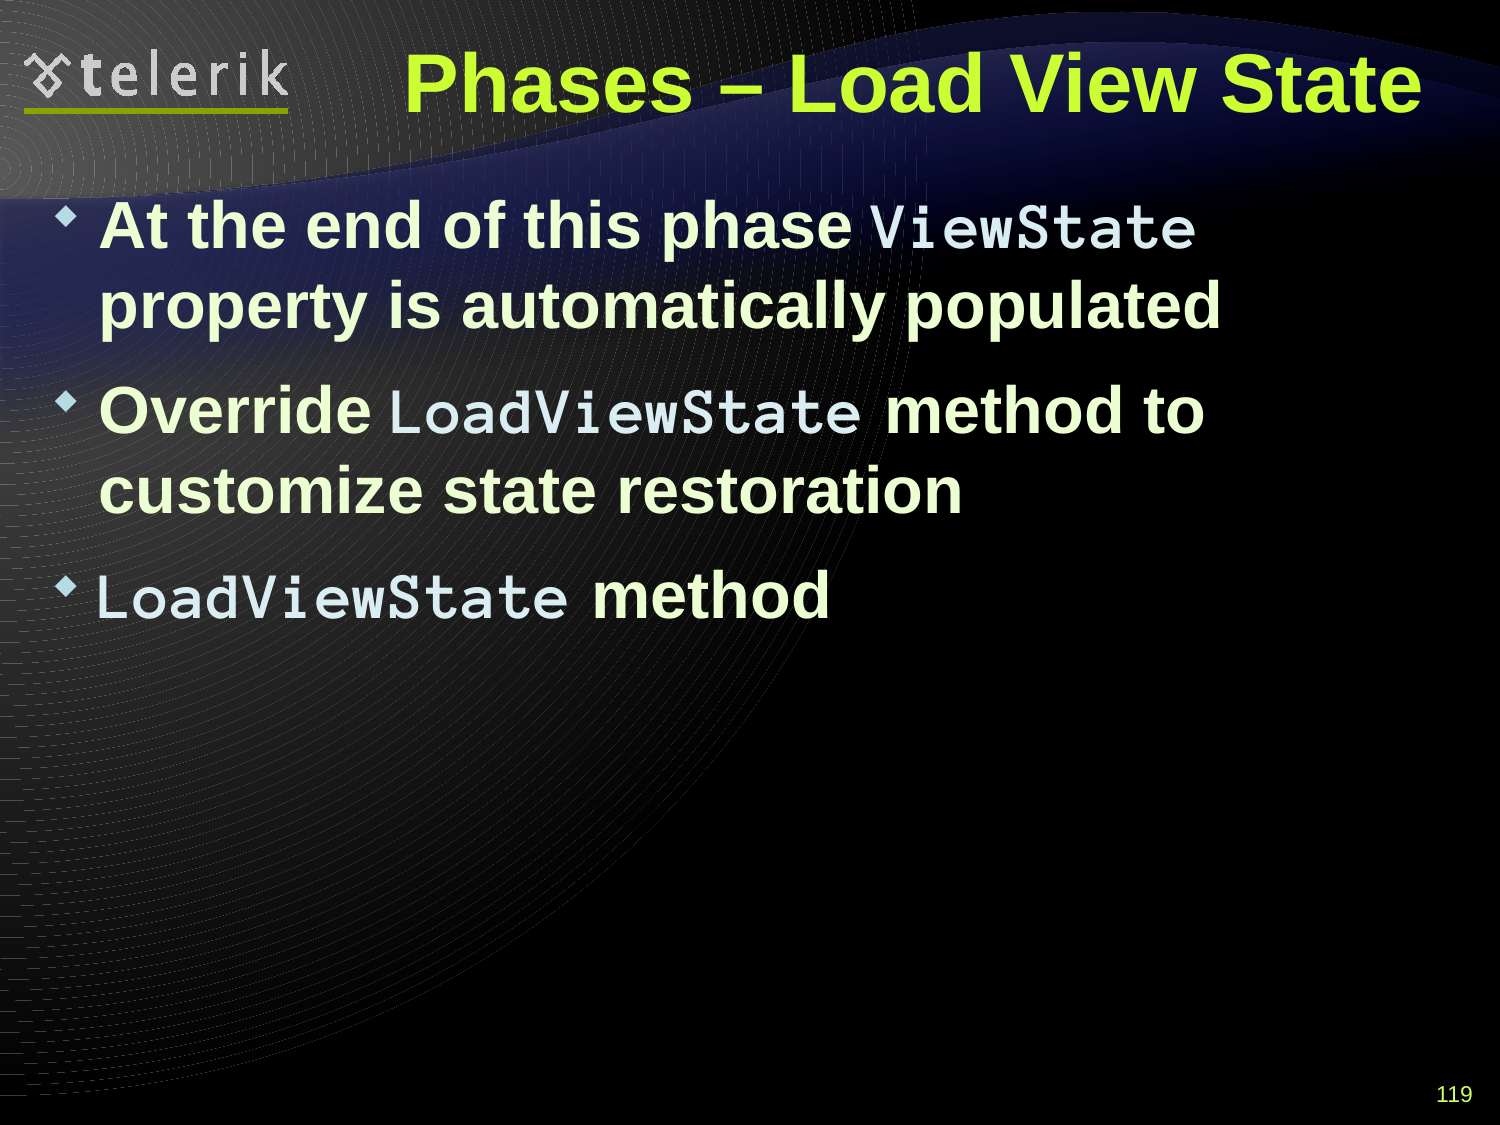

# Phases – Load View State
At the end of this phase ViewState property is automatically populated
Override LoadViewState method to customize state restoration
LoadViewState method
119